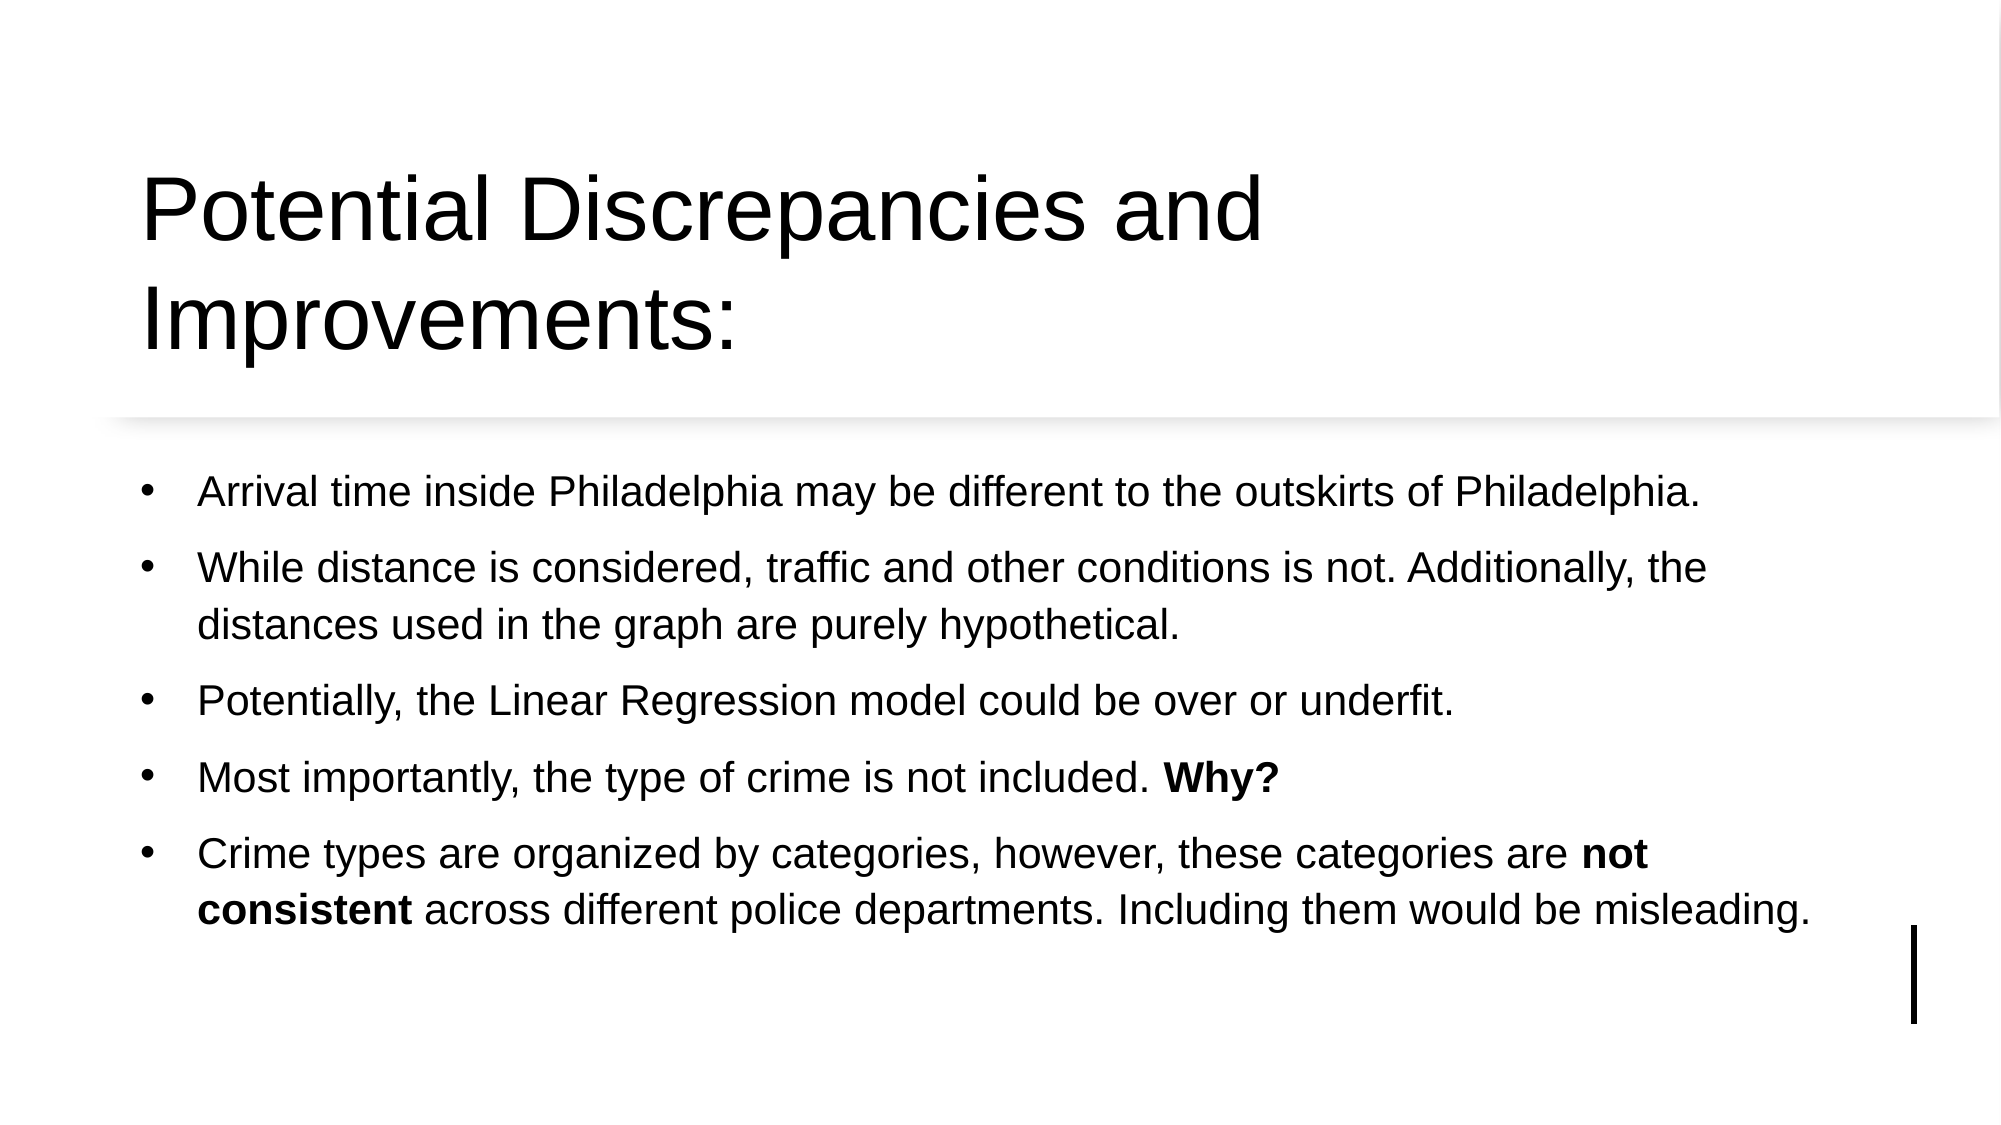

# Potential Discrepancies and Improvements:
Arrival time inside Philadelphia may be different to the outskirts of Philadelphia.
While distance is considered, traffic and other conditions is not. Additionally, the distances used in the graph are purely hypothetical.
Potentially, the Linear Regression model could be over or underfit.
Most importantly, the type of crime is not included. Why?
Crime types are organized by categories, however, these categories are not consistent across different police departments. Including them would be misleading.